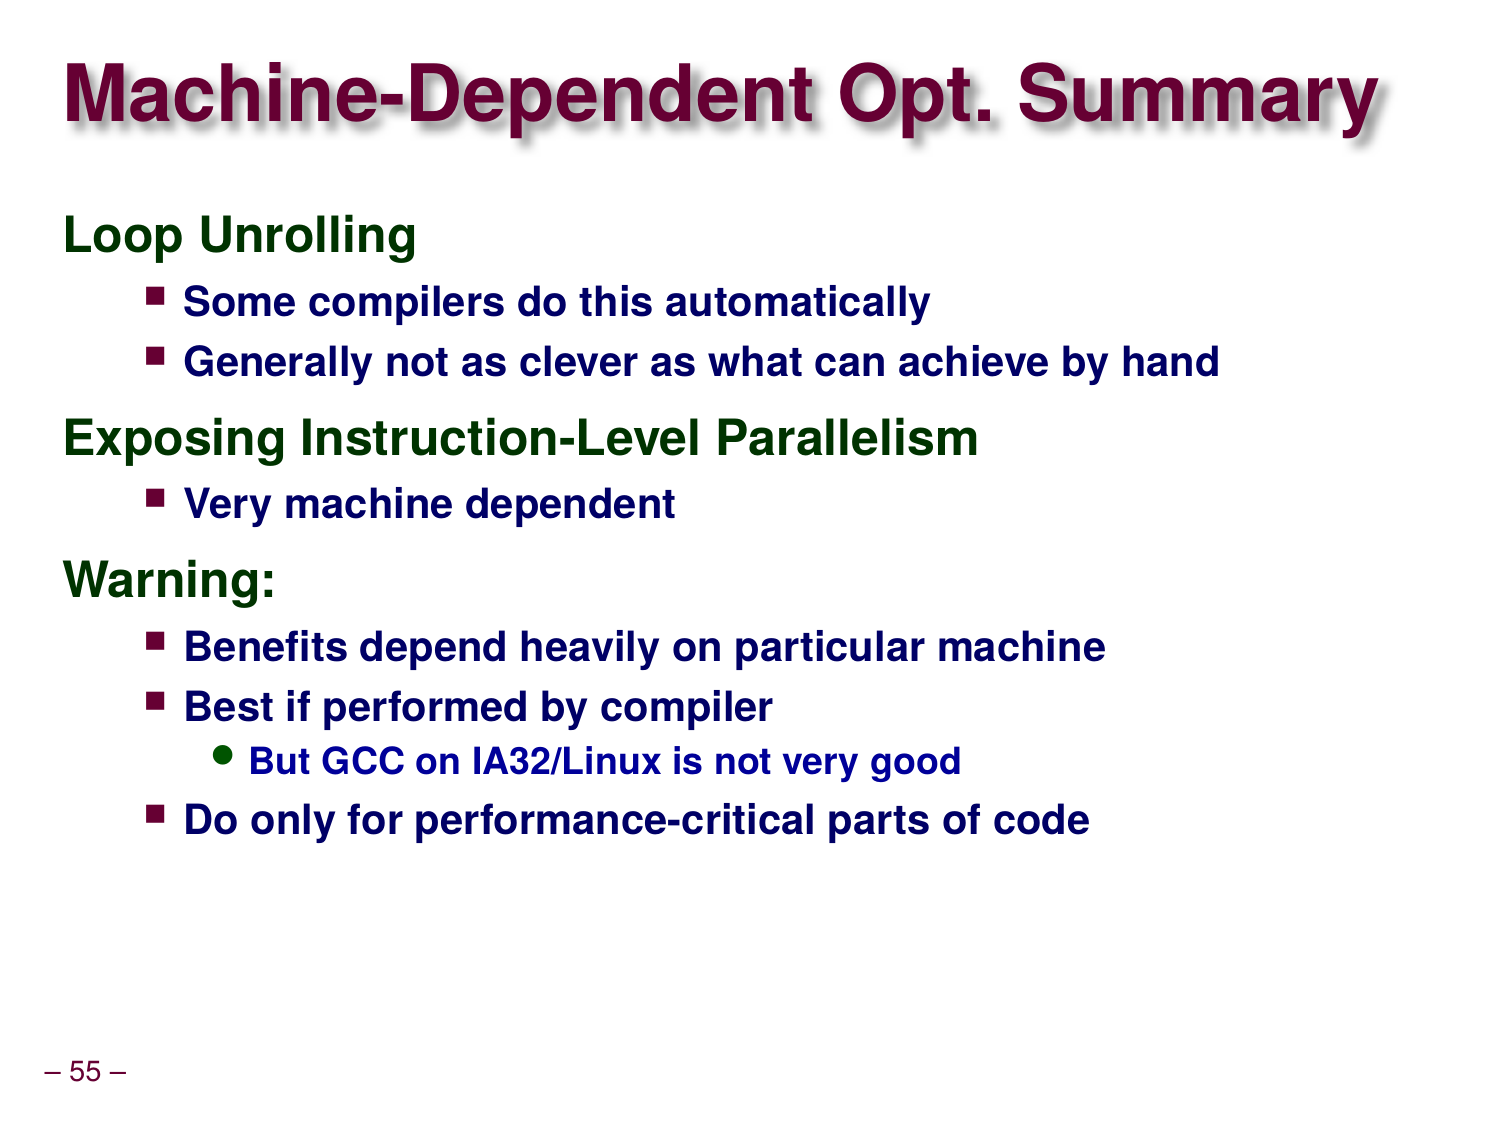

# Machine-Dependent Opt. Summary
Loop Unrolling
Some compilers do this automatically
Generally not as clever as what can achieve by hand
Exposing Instruction-Level Parallelism
Very machine dependent
Warning:
Benefits depend heavily on particular machine
Best if performed by compiler
But GCC on IA32/Linux is not very good
Do only for performance-critical parts of code